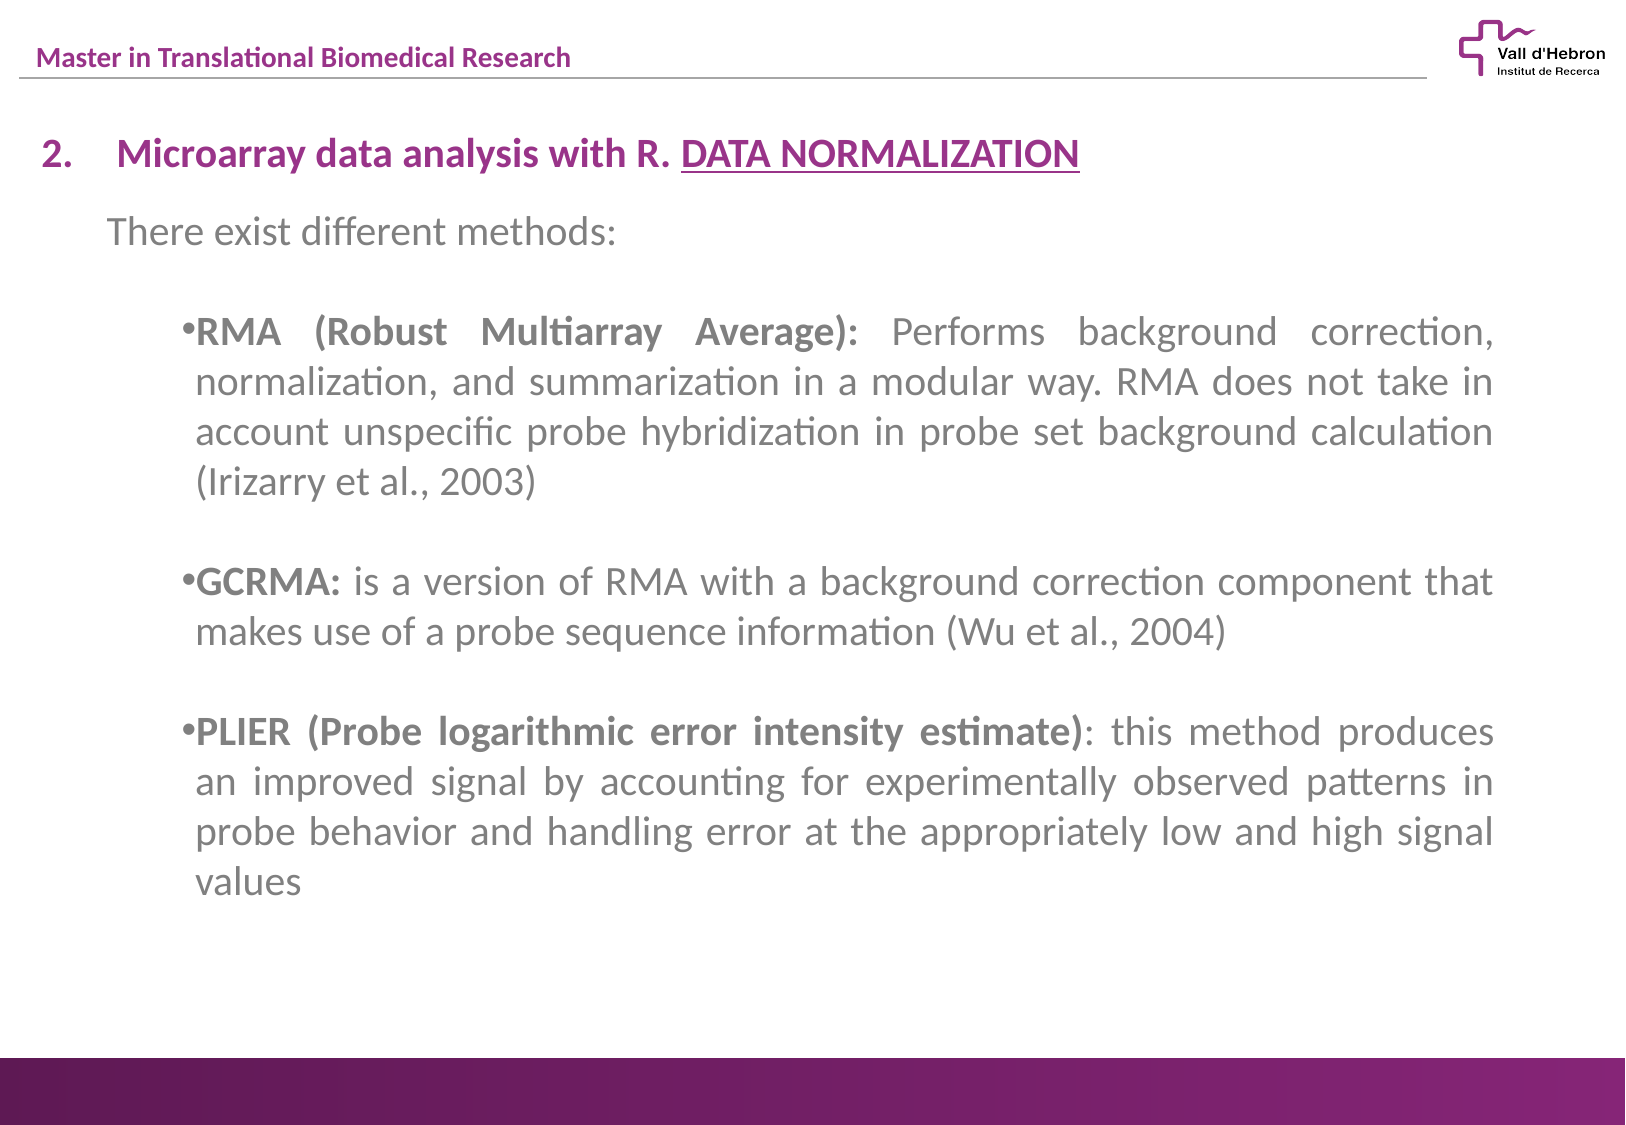

Microarray data analysis with R. DATA NORMALIZATION
There exist different methods:

RMA (Robust Multiarray Average): Performs background correction, normalization, and summarization in a modular way. RMA does not take in account unspecific probe hybridization in probe set background calculation (Irizarry et al., 2003)

GCRMA: is a version of RMA with a background correction component that makes use of a probe sequence information (Wu et al., 2004)

PLIER (Probe logarithmic error intensity estimate): this method produces an improved signal by accounting for experimentally observed patterns in probe behavior and handling error at the appropriately low and high signal values